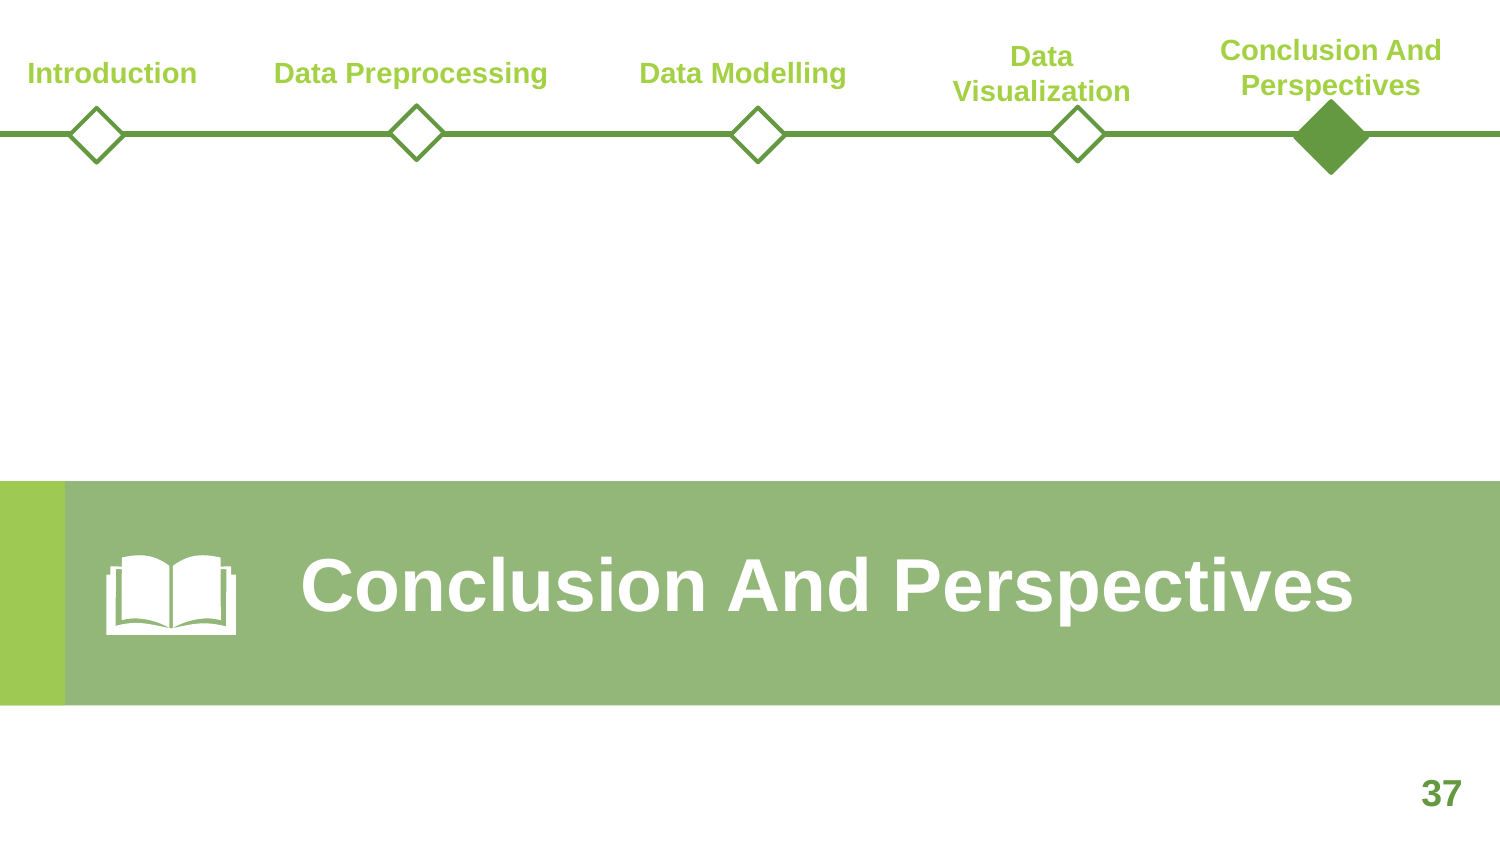

Conclusion And Perspectives
Introduction

Data Preprocessing
 Data Modelling
Data Visualization

Conclusion And Perspectives

37